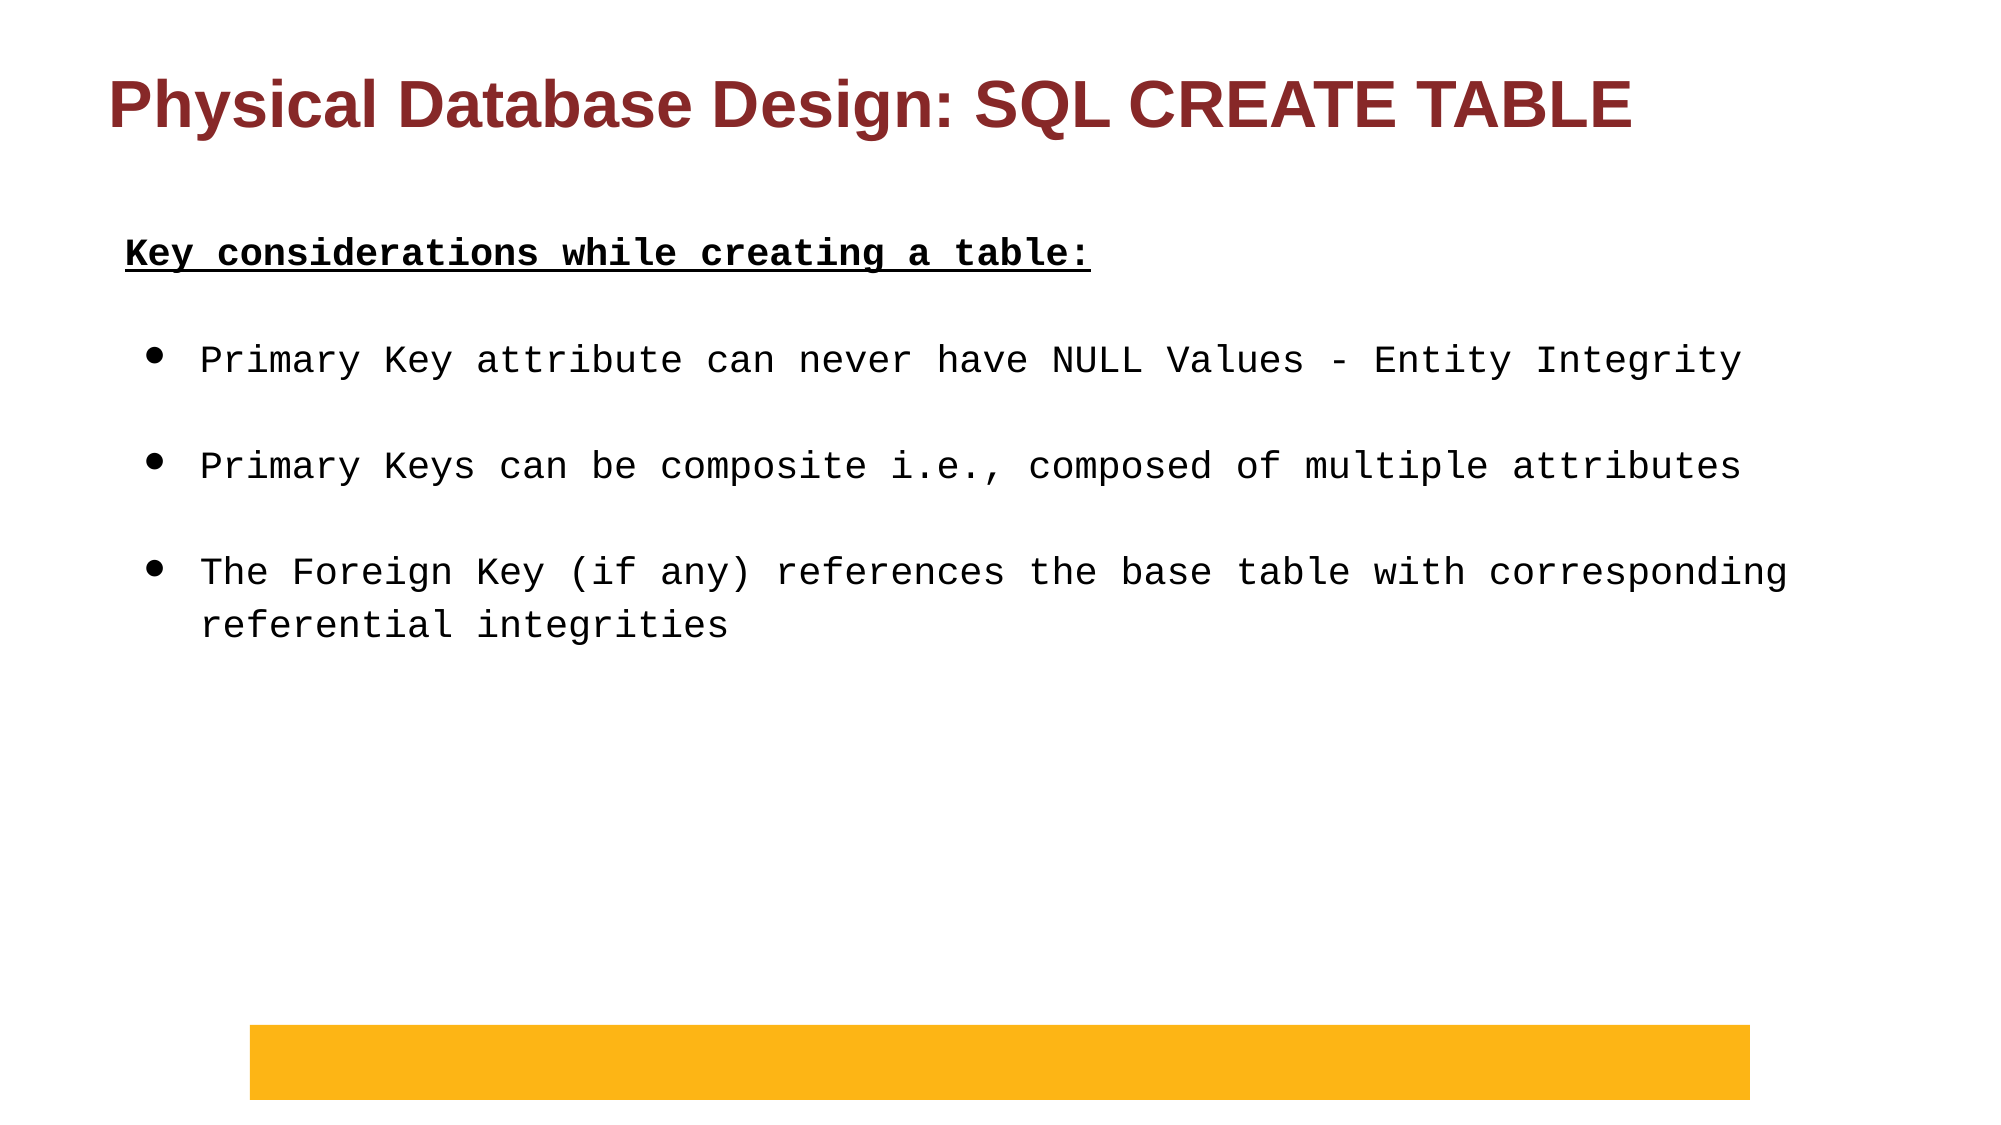

Physical Database Design: SQL CREATE TABLE
Key considerations while creating a table:

Primary Key attribute can never have NULL Values - Entity Integrity

Primary Keys can be composite i.e., composed of multiple attributes

The Foreign Key (if any) references the base table with corresponding referential integrities